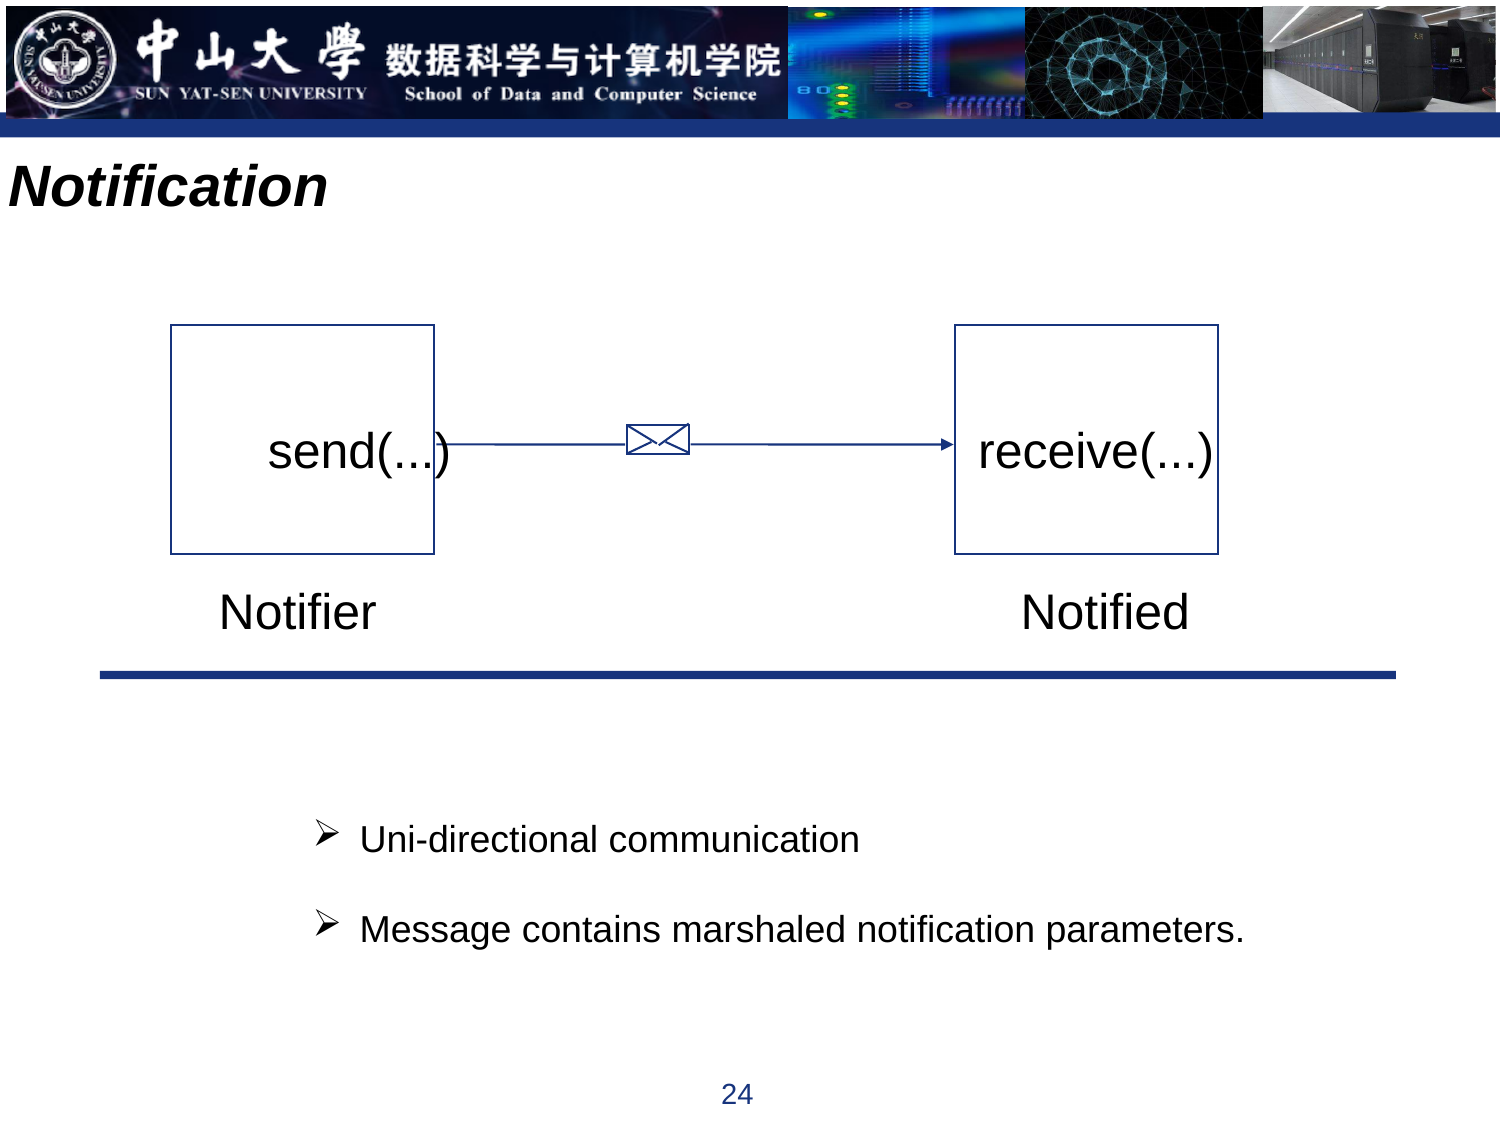

Notification

send(...)
receive(...)

Notifier
Notified

Uni-directional communication
Message contains marshaled notification parameters.
24